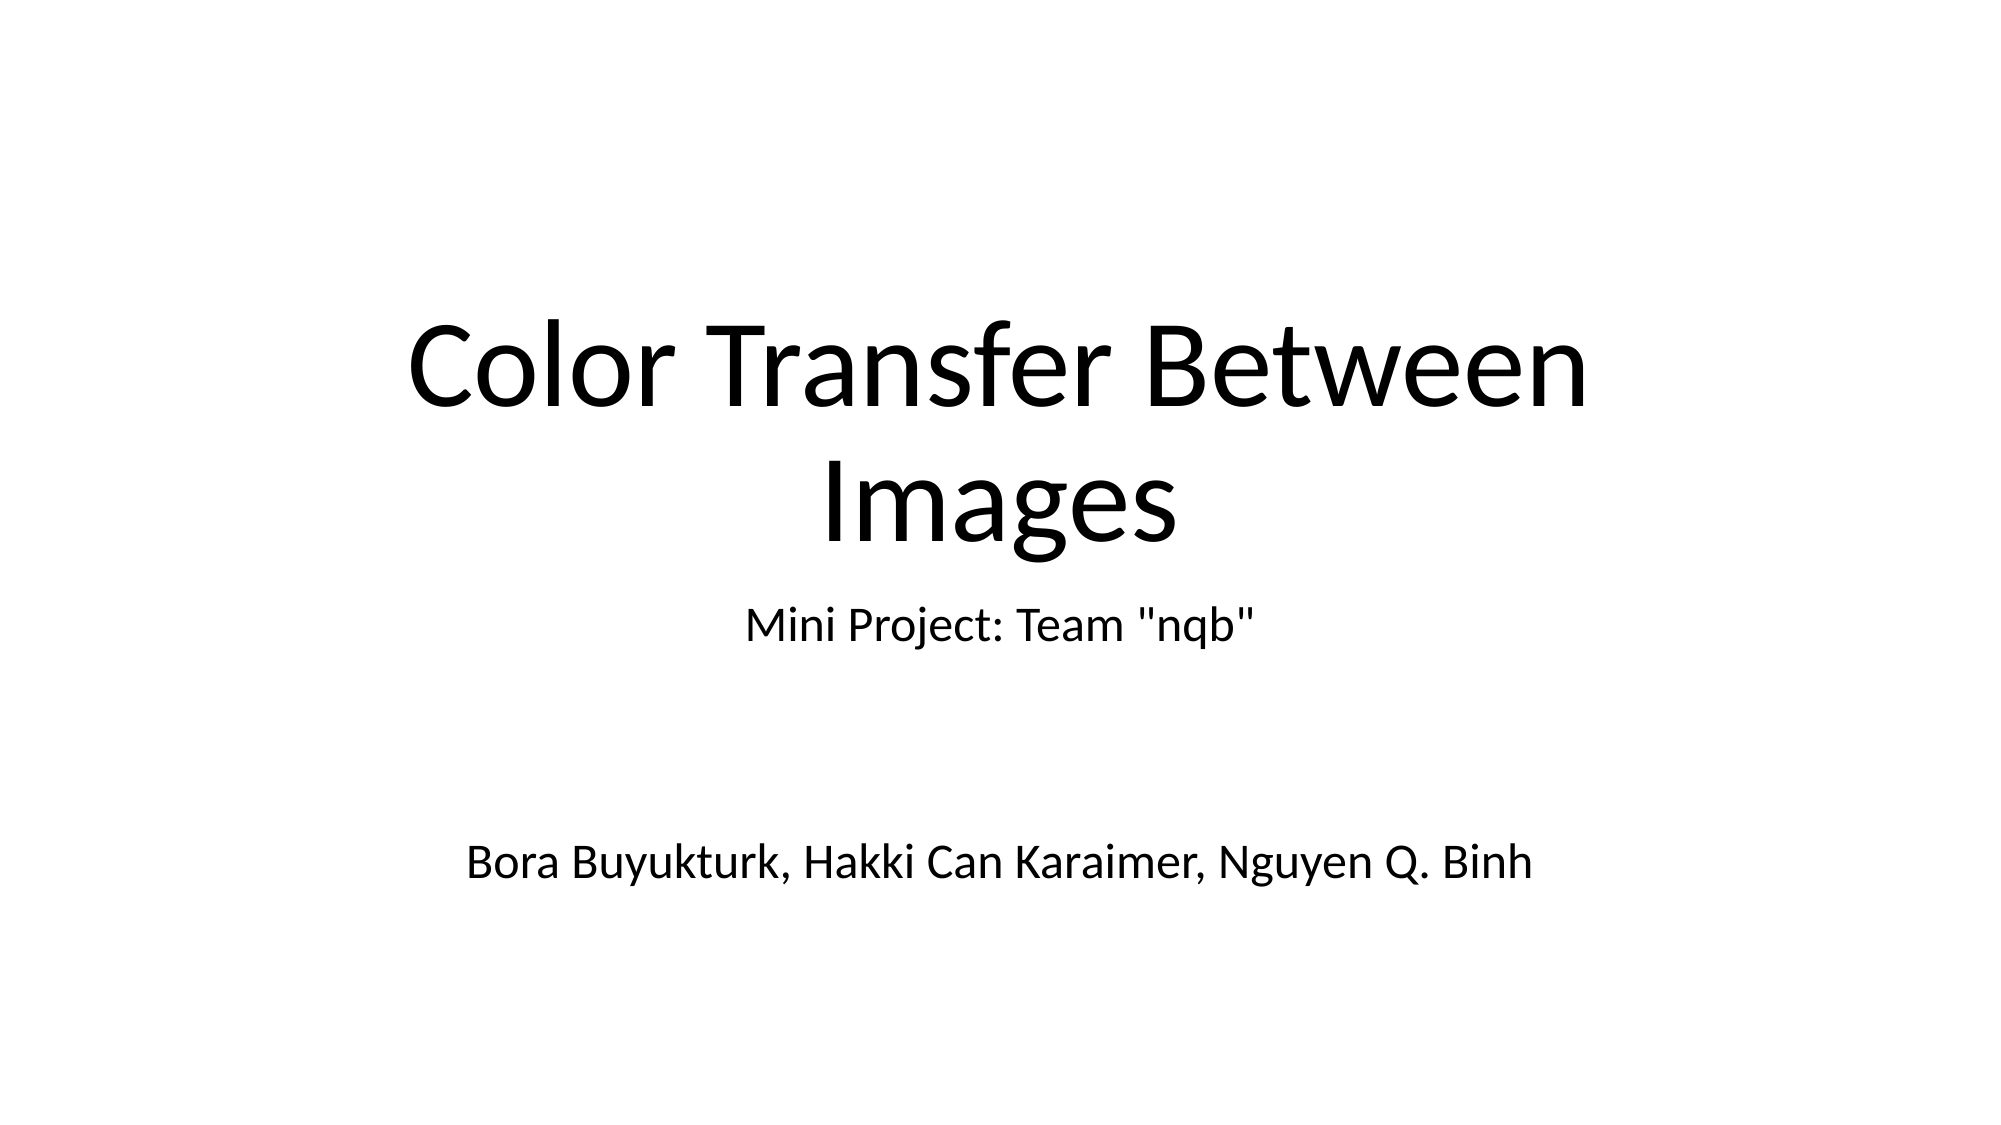

# Color Transfer Between Images
Mini Project: Team "nqb"
Bora Buyukturk, Hakki Can Karaimer, Nguyen Q. Binh